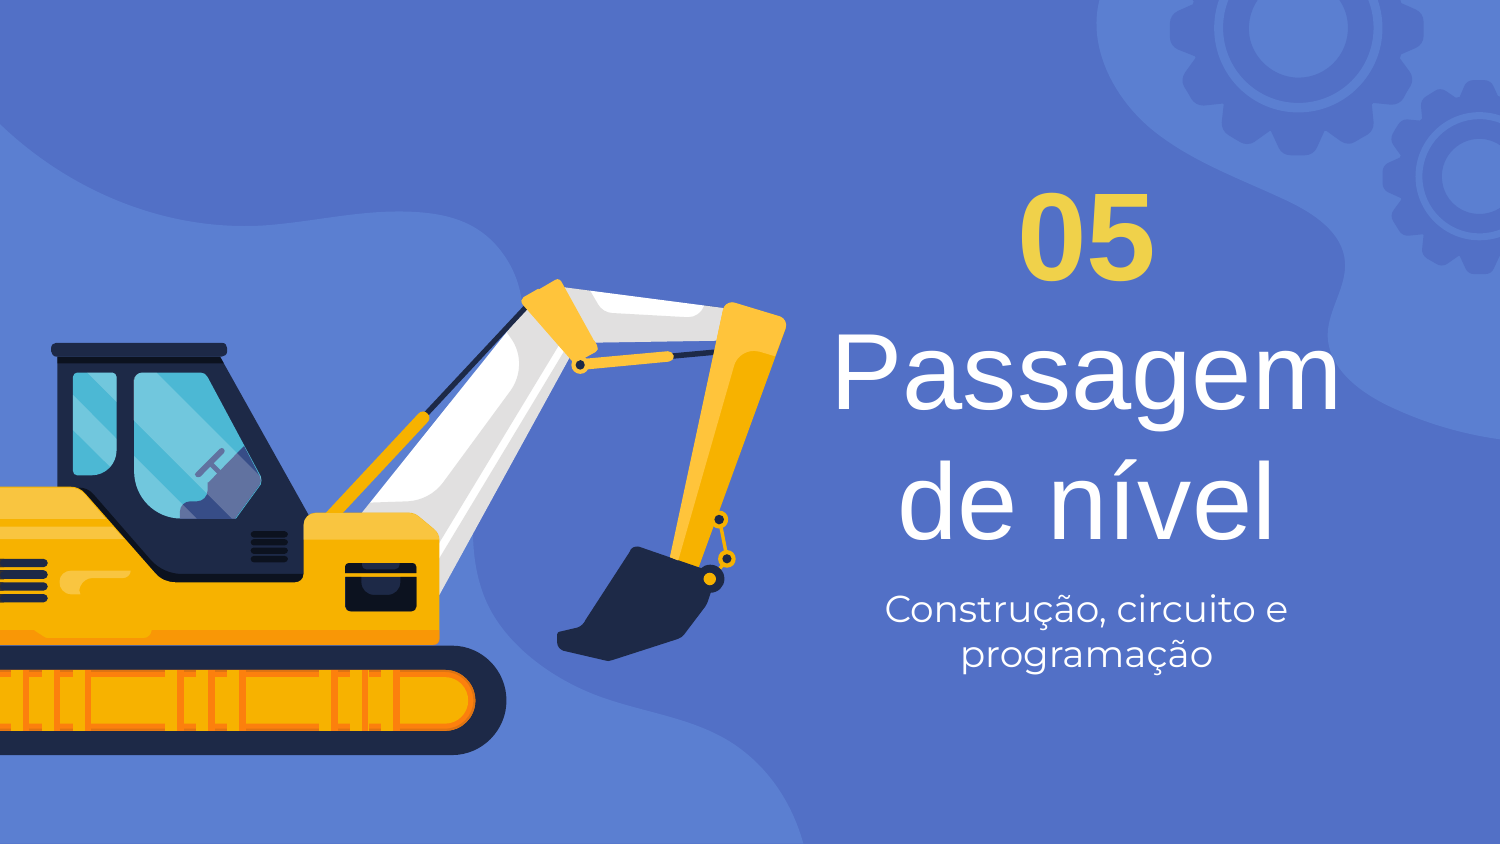

# 05

Passagem de nível
Construção, circuito e programação